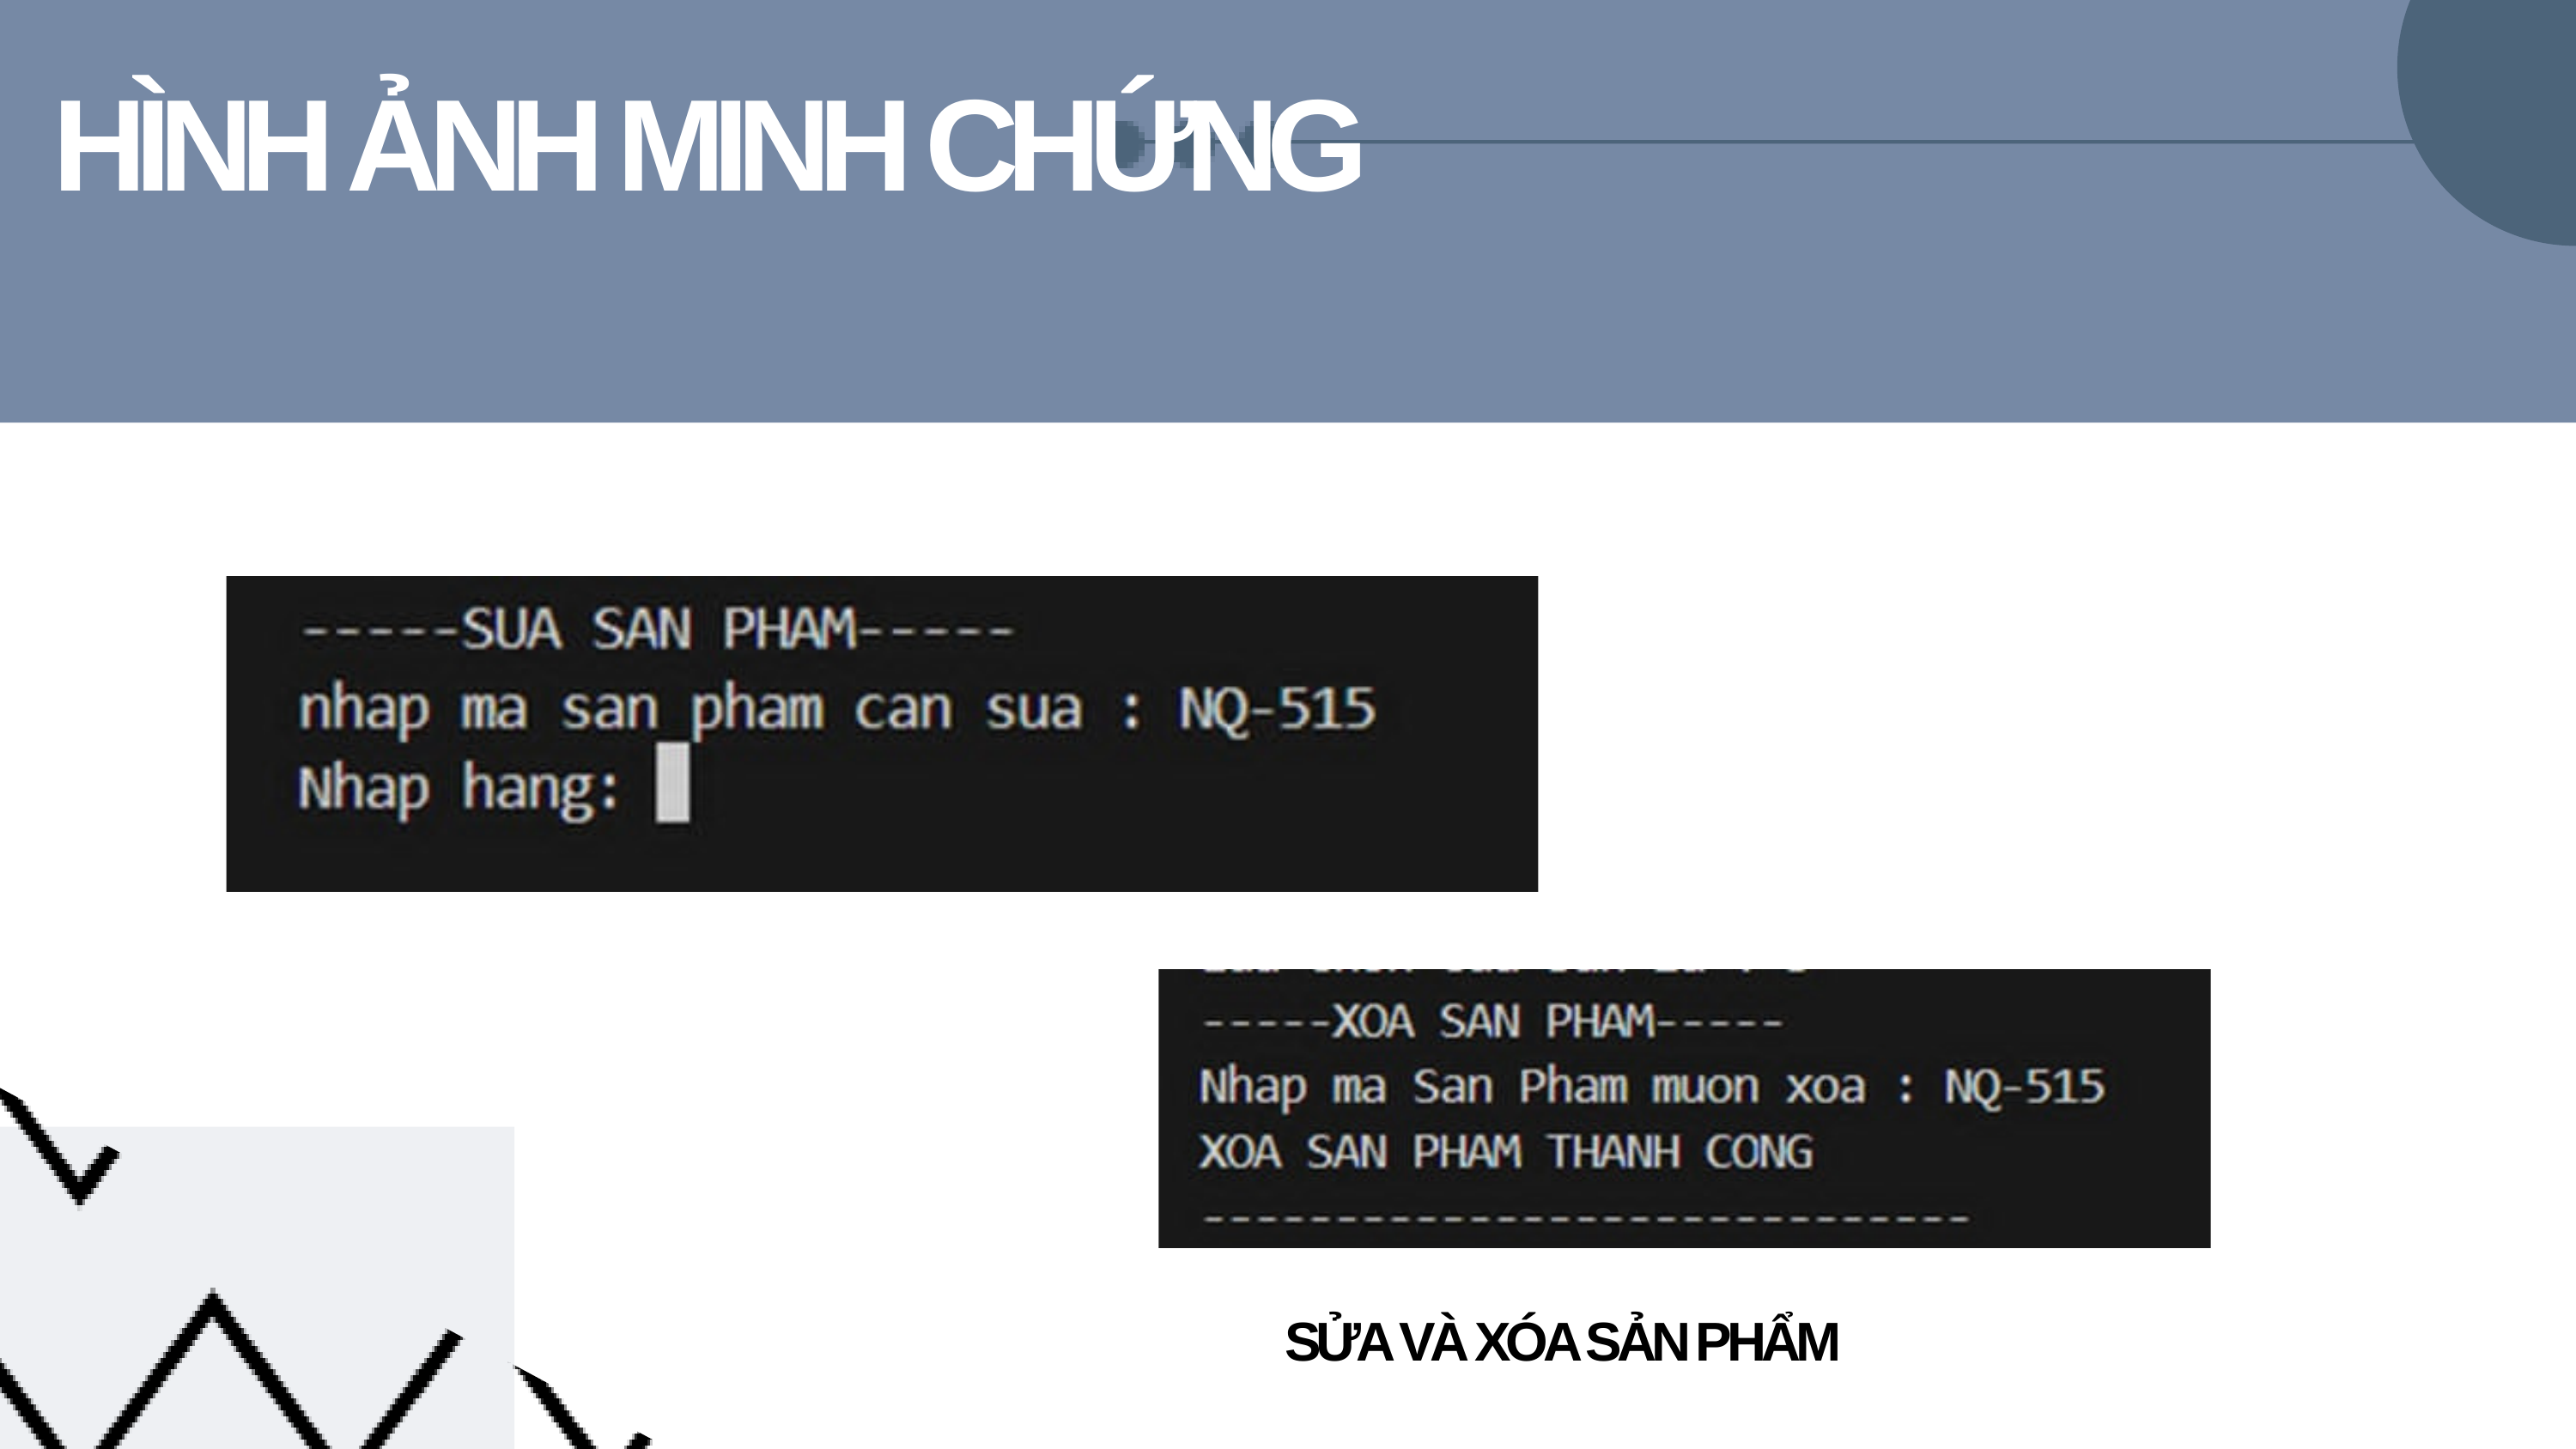

HÌNH ẢNH MINH CHỨNG

SỬA VÀ XÓA SẢN PHẨM

S